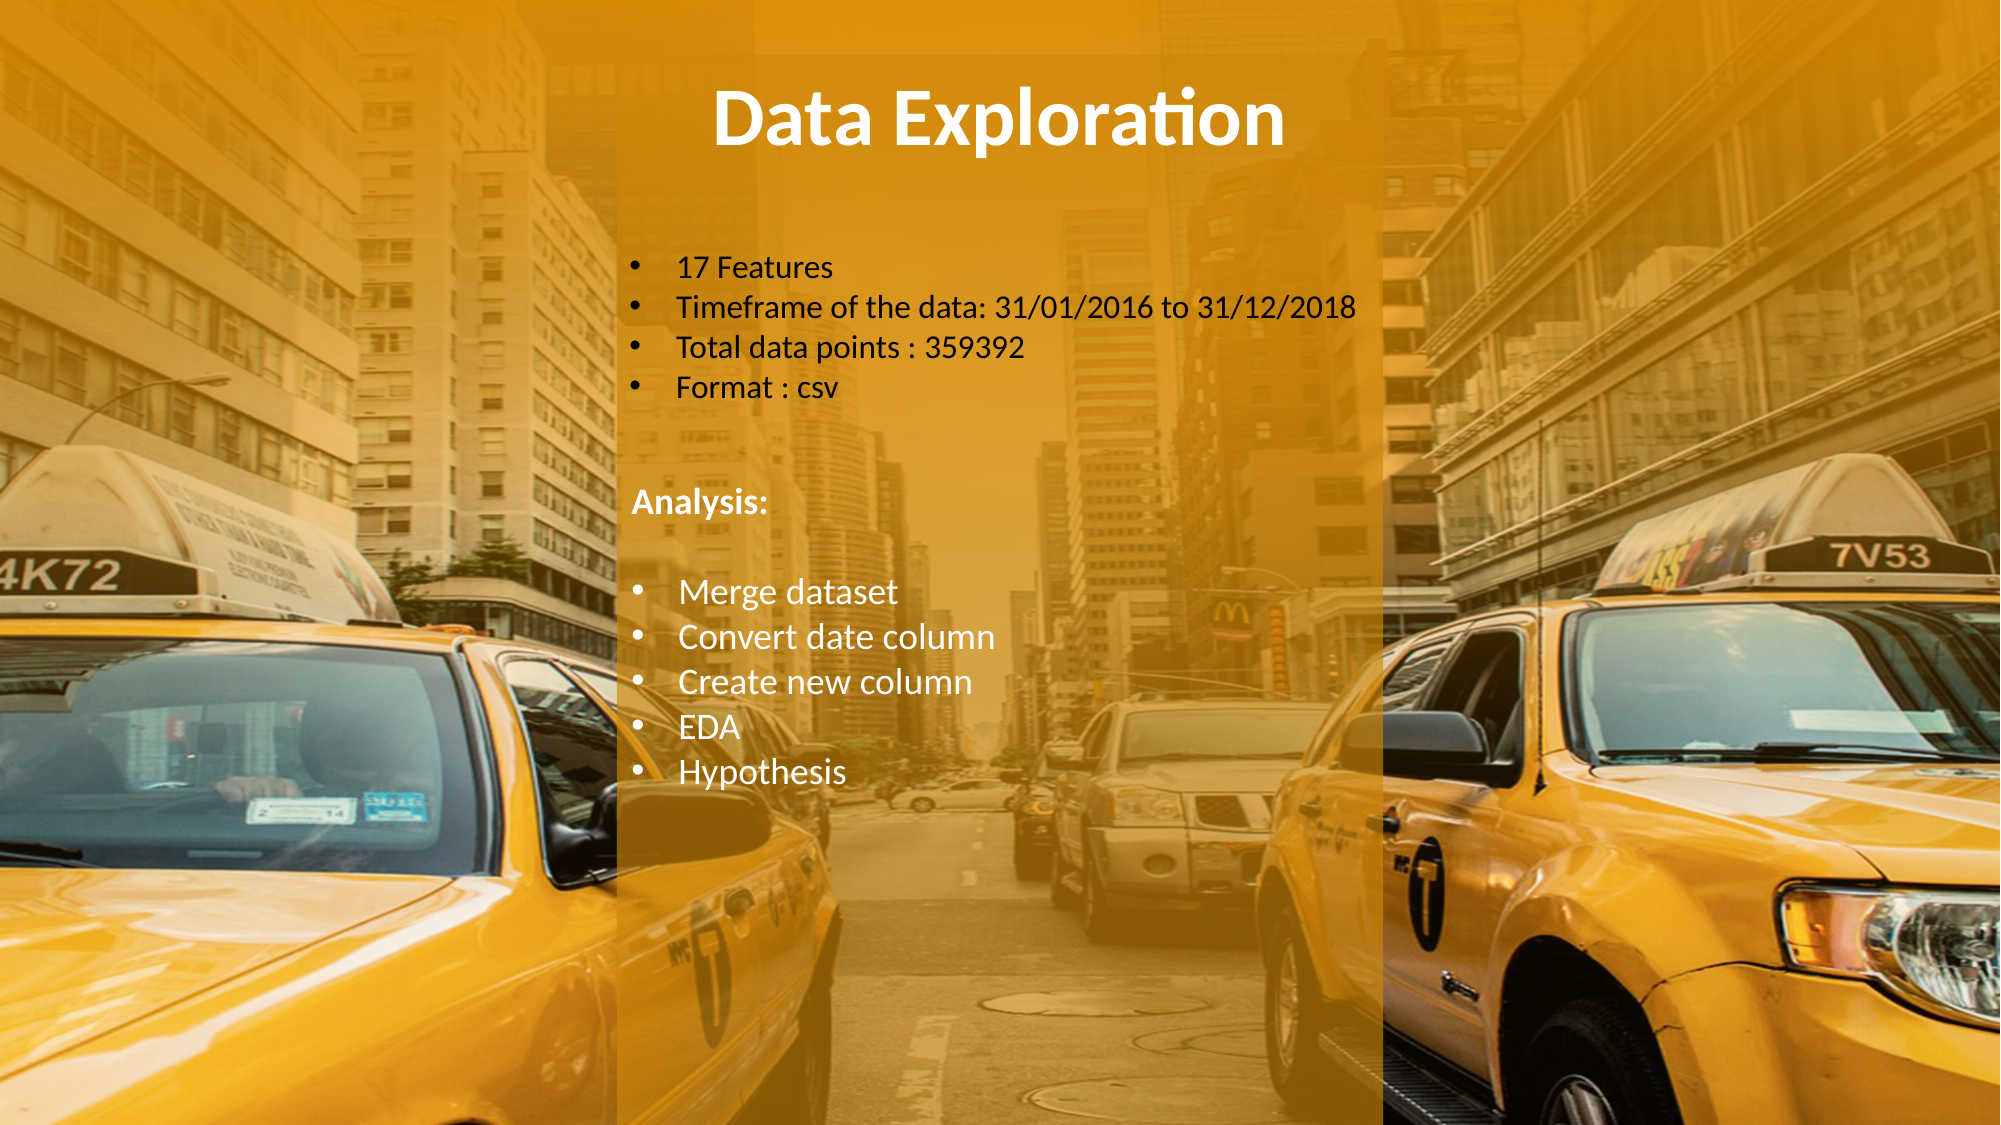

Data Exploration

Analysis:

Merge dataset
Convert date column
Create new column
EDA
Hypothesis

17 Features
Timeframe of the data: 31/01/2016 to 31/12/2018
Total data points : 359392
Format : csv